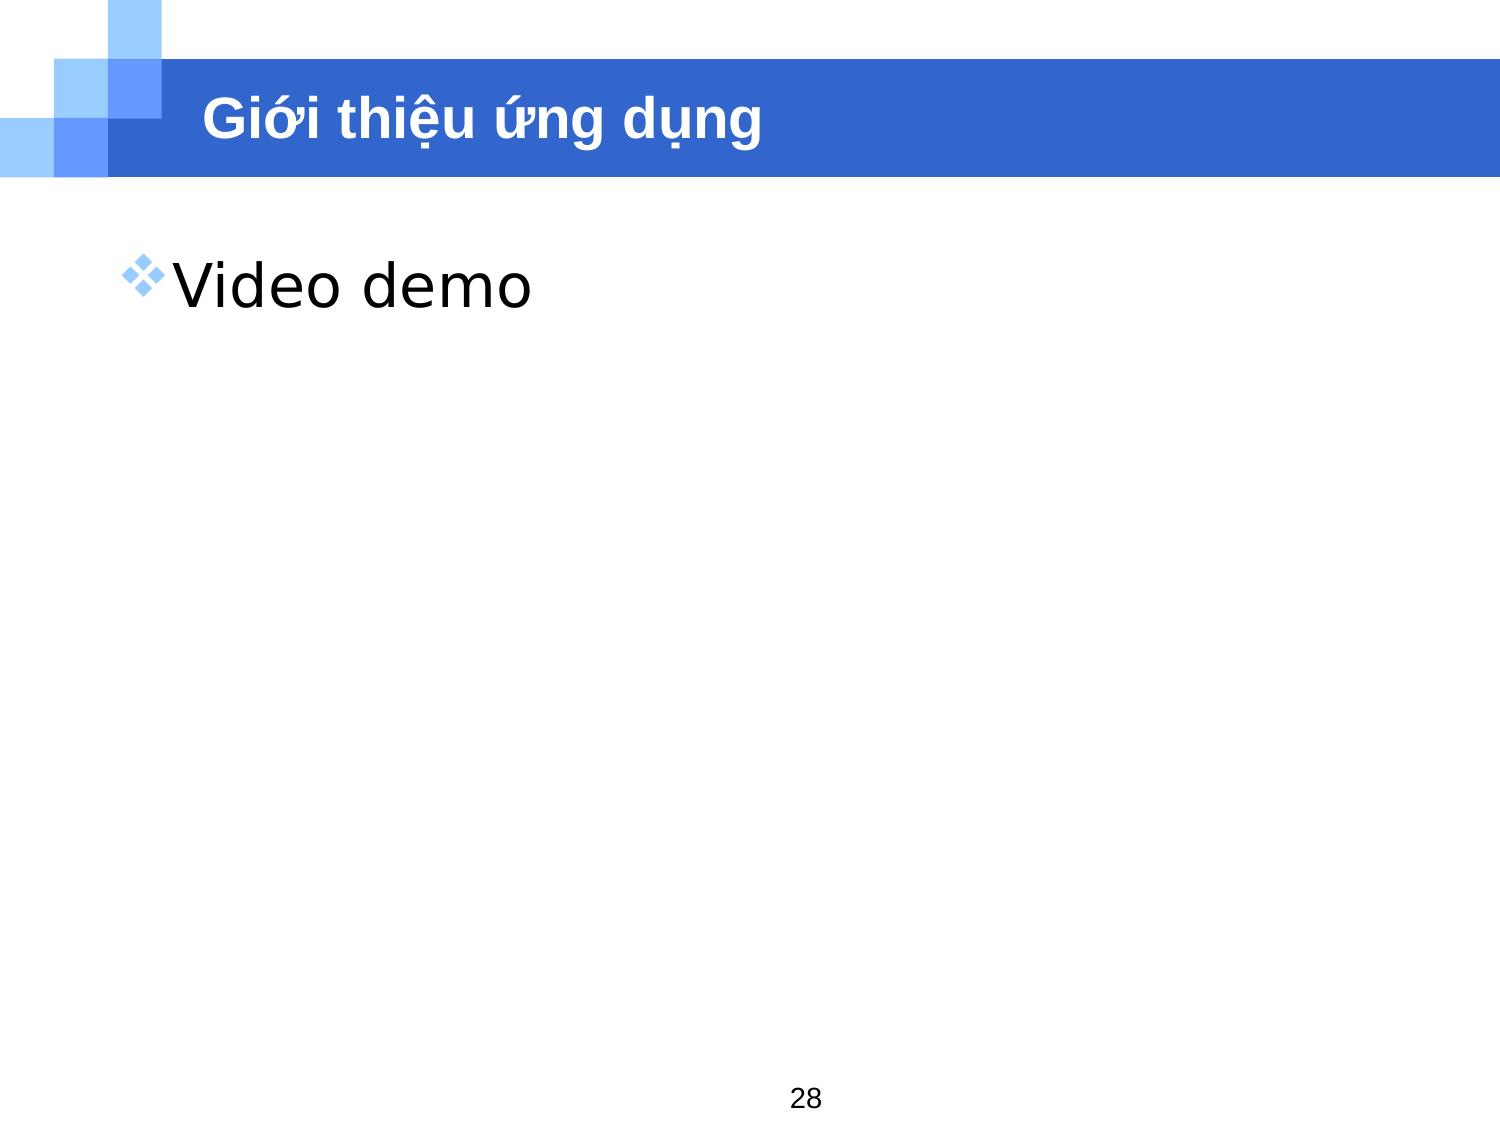

# Giới thiệu ứng dụng
Video demo

28